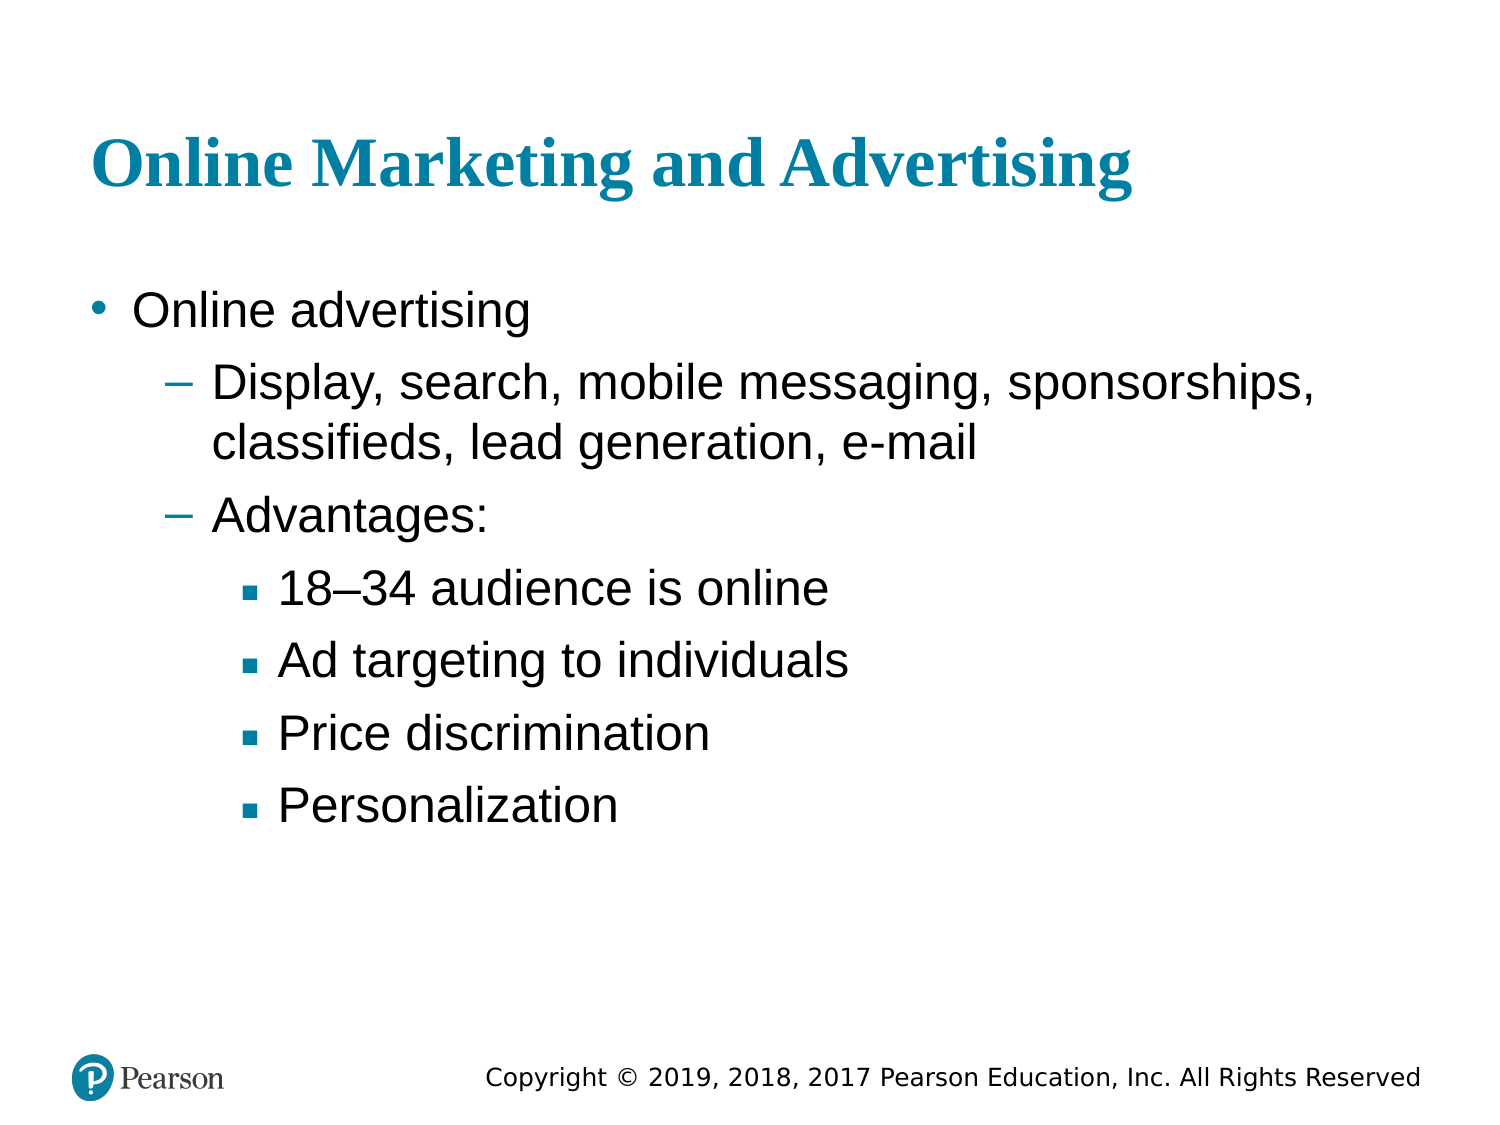

# Online Marketing and Advertising
Online advertising
Display, search, mobile messaging, sponsorships, classifieds, lead generation, e-mail
Advantages:
18–34 audience is online
Ad targeting to individuals
Price discrimination
Personalization